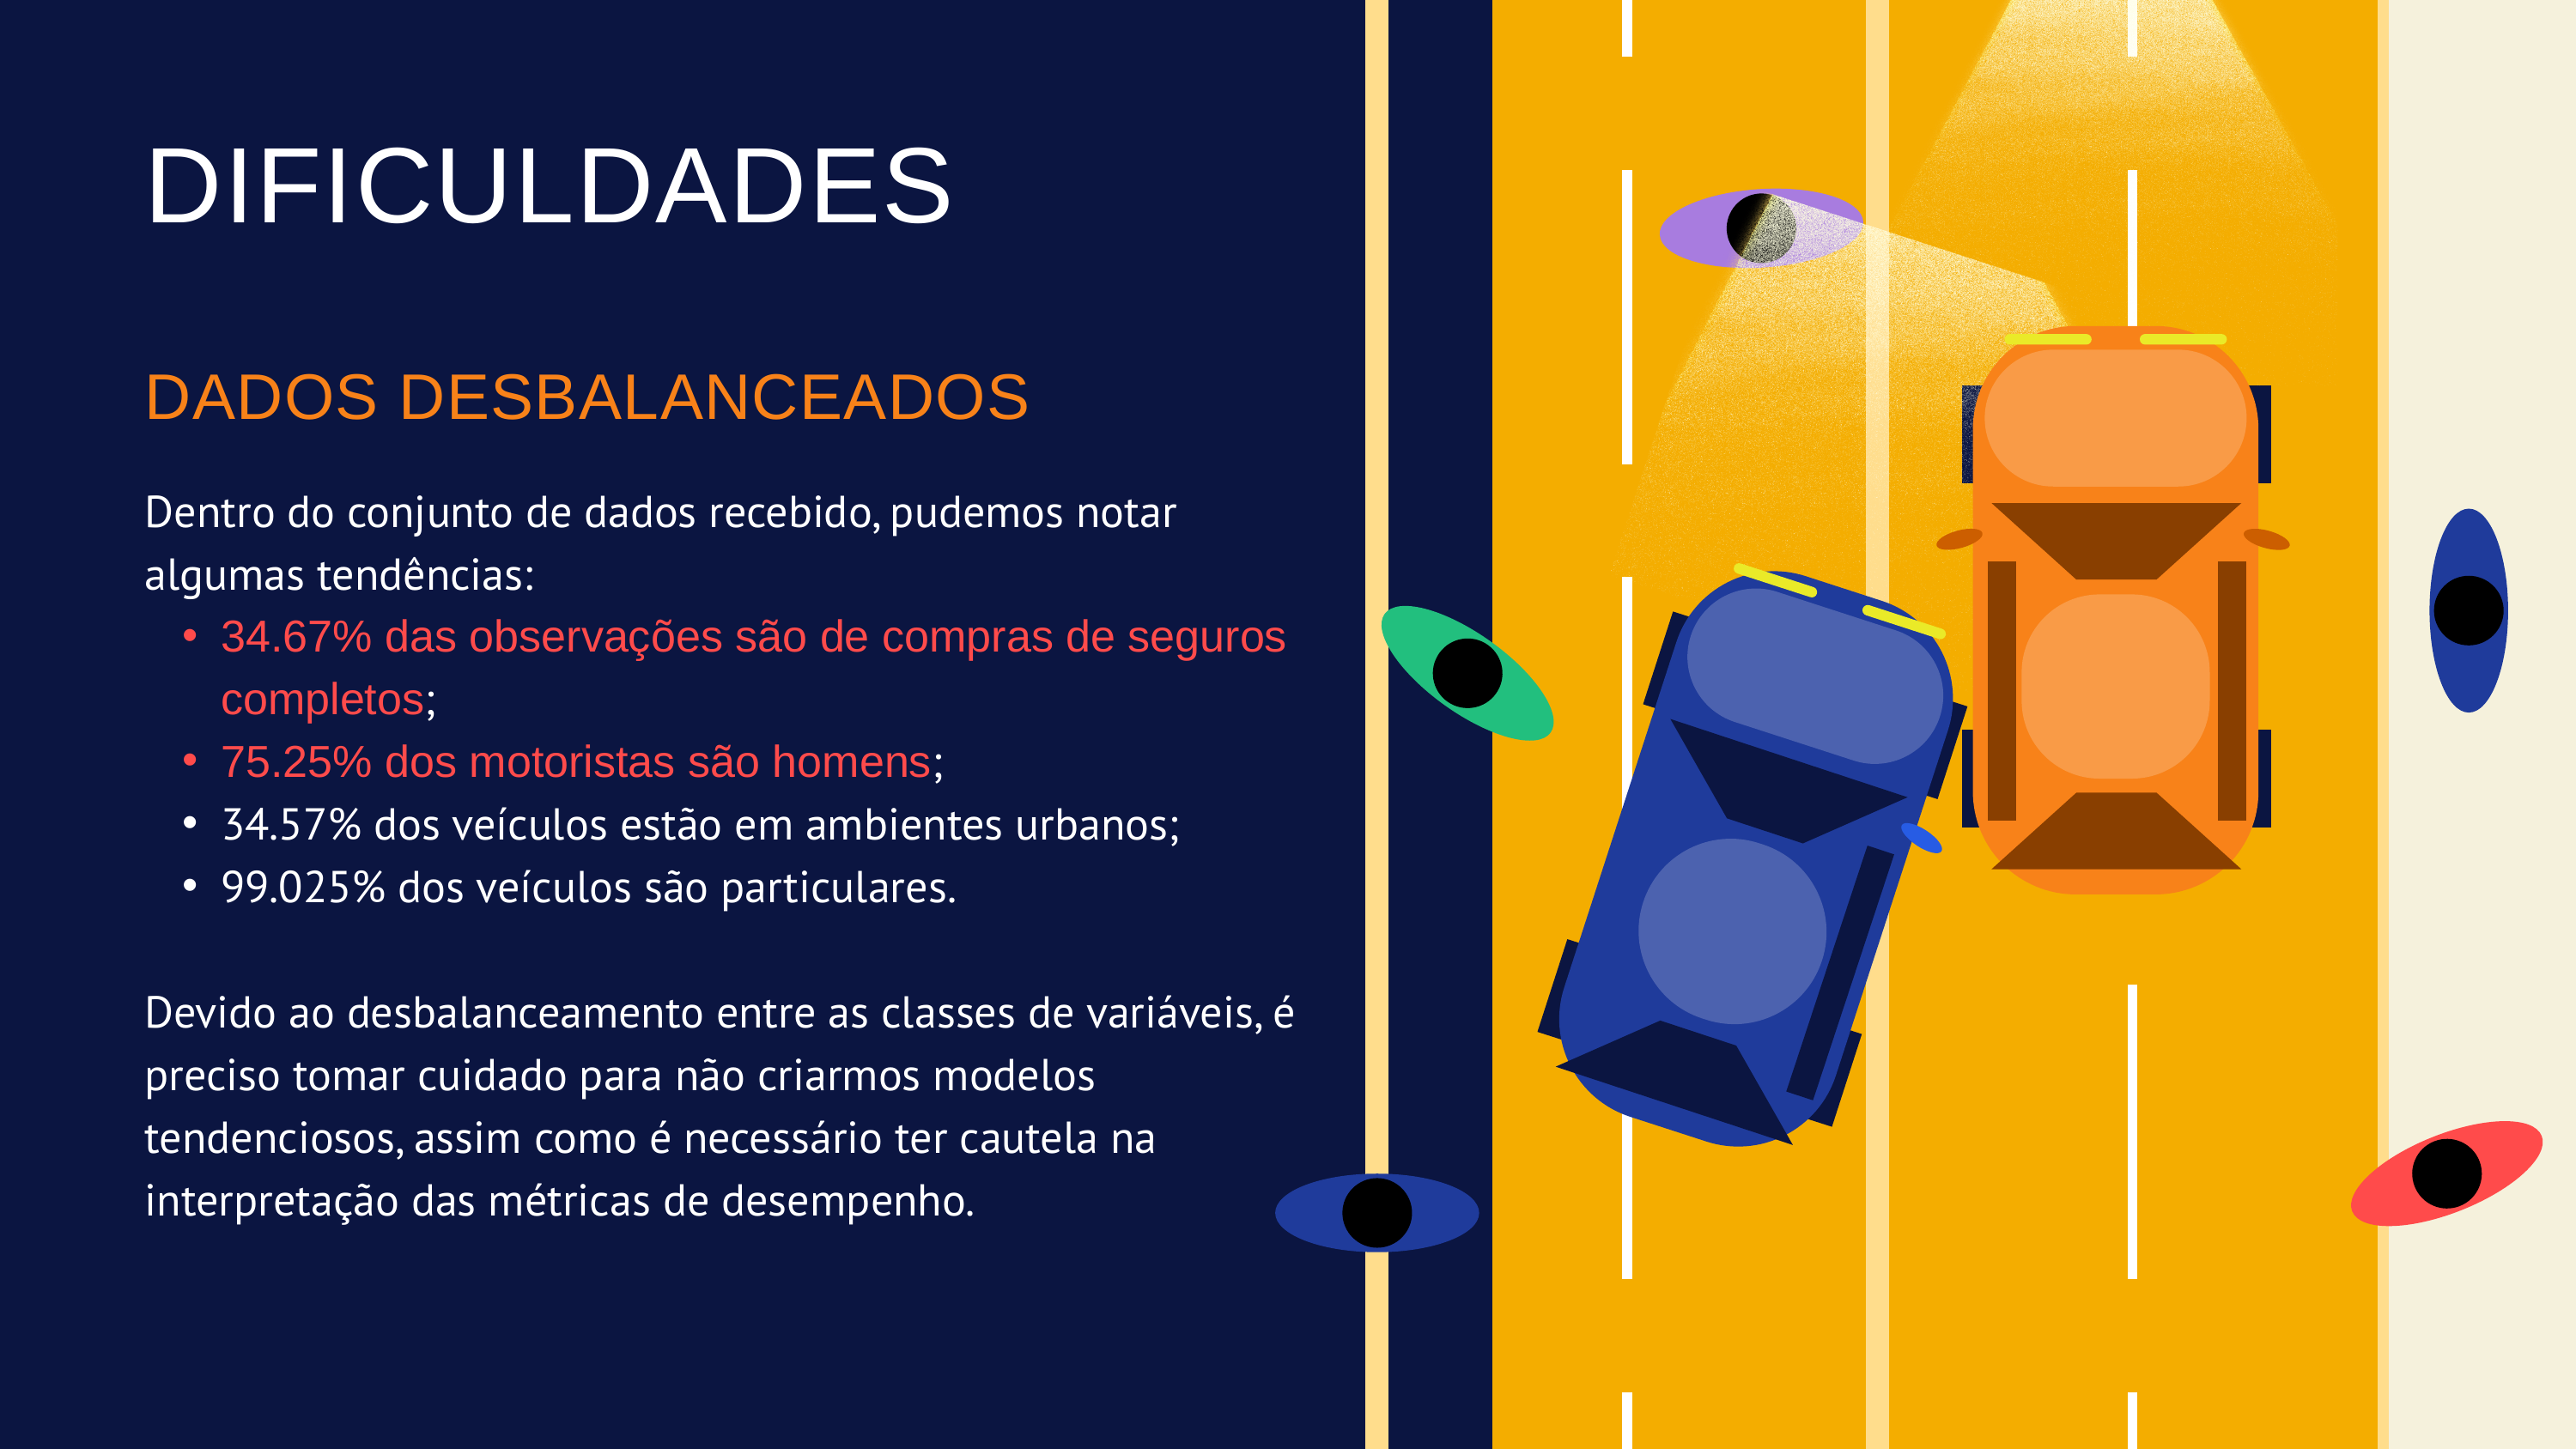

DIFICULDADES
DADOS DESBALANCEADOS
Dentro do conjunto de dados recebido, pudemos notar algumas tendências:
34.67% das observações são de compras de seguros completos;
75.25% dos motoristas são homens;
34.57% dos veículos estão em ambientes urbanos;
99.025% dos veículos são particulares.

Devido ao desbalanceamento entre as classes de variáveis, é preciso tomar cuidado para não criarmos modelos tendenciosos, assim como é necessário ter cautela na interpretação das métricas de desempenho.